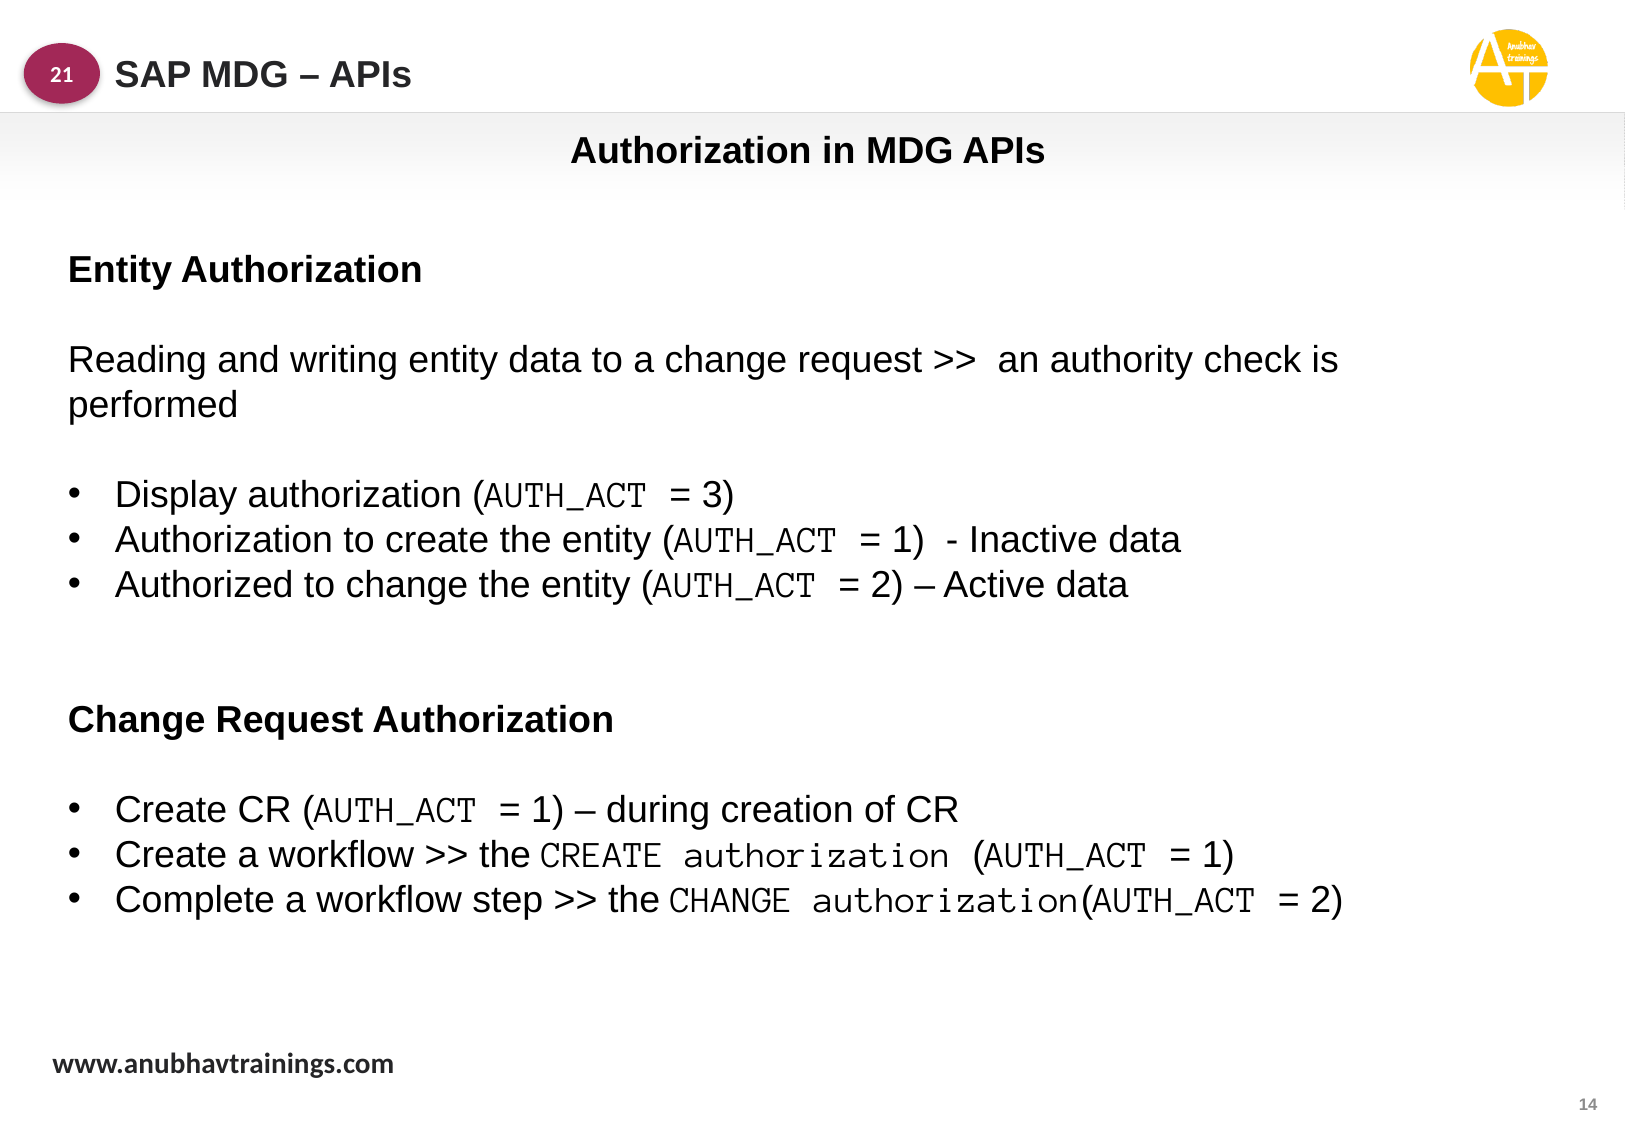

SAP MDG – APIs
21
Authorization in MDG APIs
Entity Authorization

Reading and writing entity data to a change request >>  an authority check is performed

Display authorization (AUTH_ACT = 3)
Authorization to create the entity (AUTH_ACT = 1)  - Inactive data
Authorized to change the entity (AUTH_ACT = 2) – Active data

Change Request Authorization

Create CR (AUTH_ACT = 1) – during creation of CR
Create a workflow >> the CREATE authorization (AUTH_ACT = 1)
Complete a workflow step >> the CHANGE authorization(AUTH_ACT = 2)